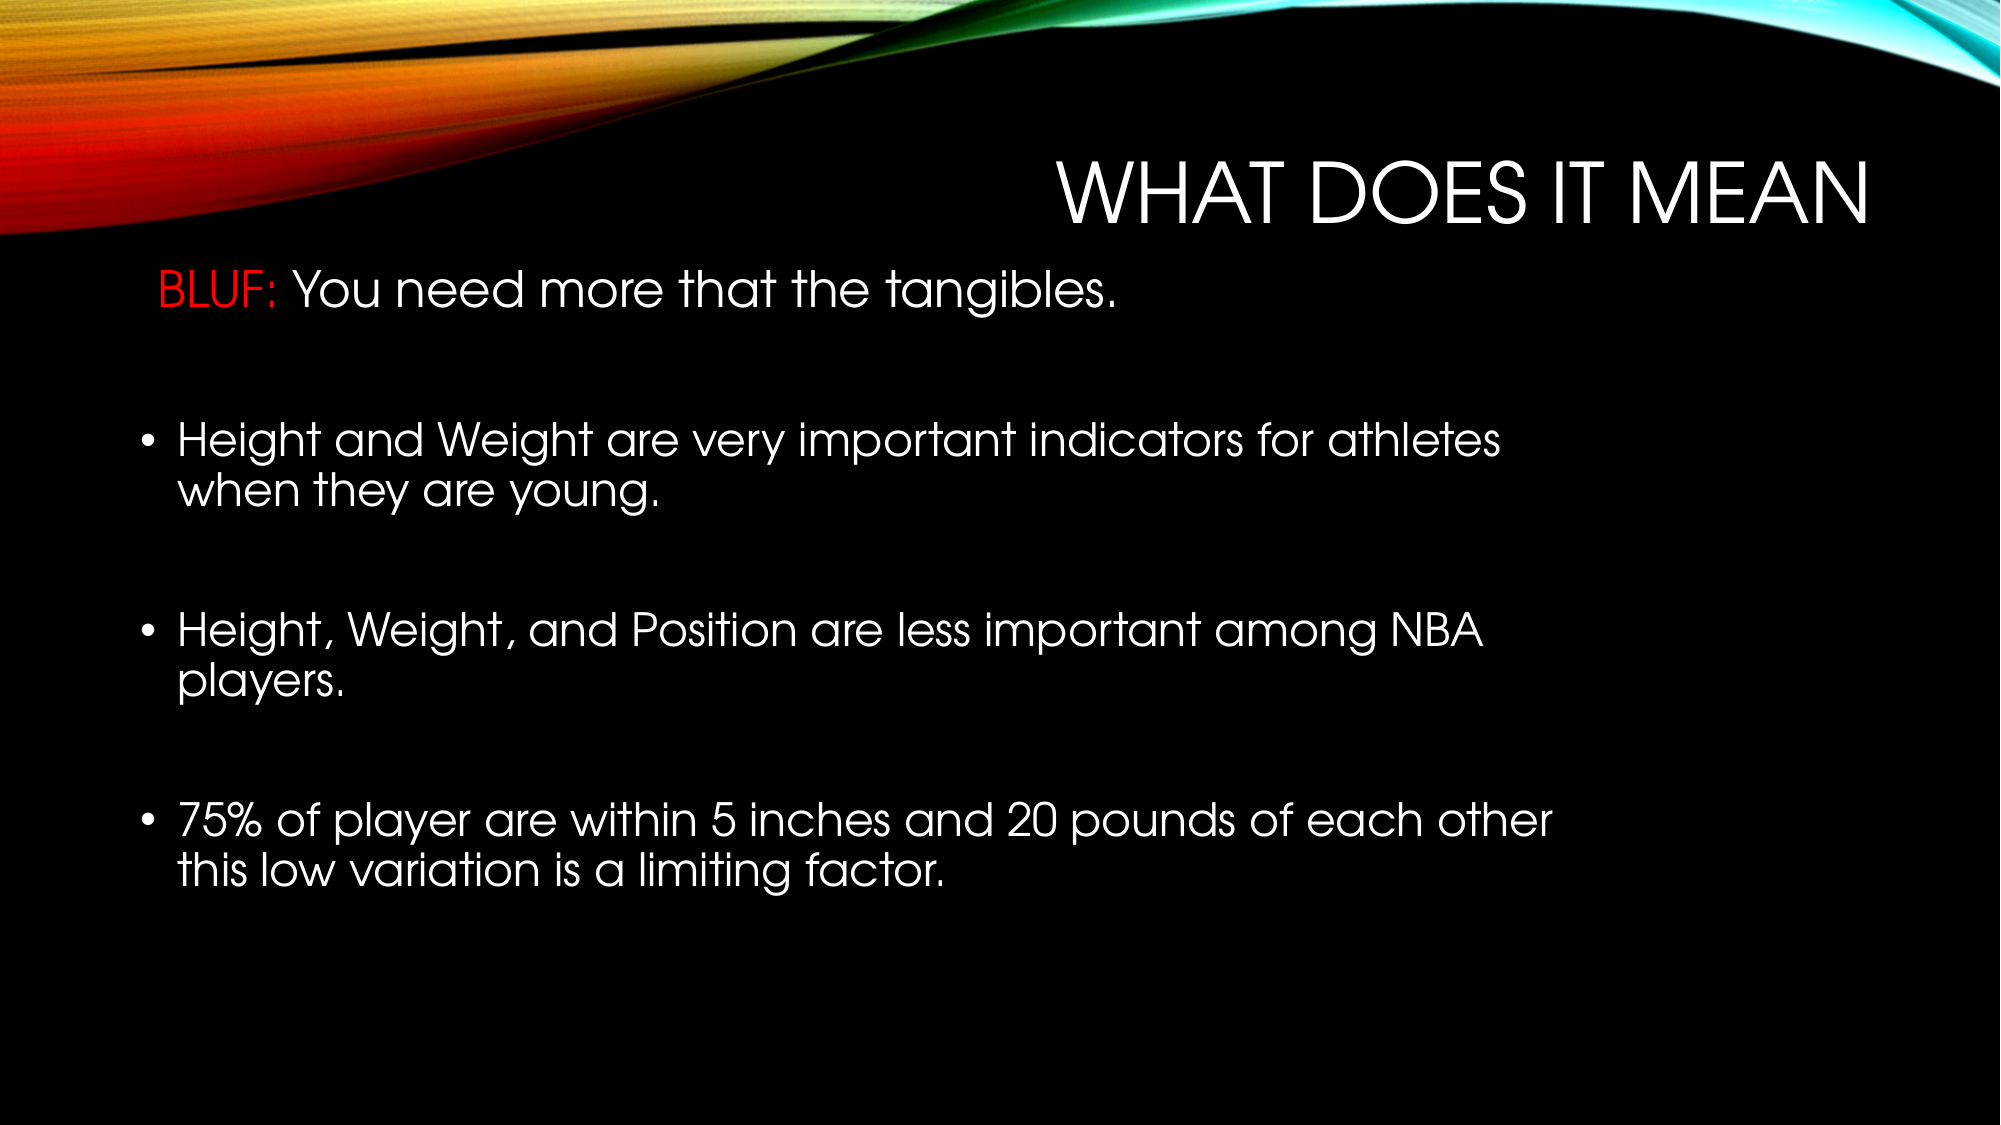

# What does it mean
BLUF: You need more that the tangibles.
Height and Weight are very important indicators for athletes when they are young.

Height, Weight, and Position are less important among NBA players.

75% of player are within 5 inches and 20 pounds of each other this low variation is a limiting factor.